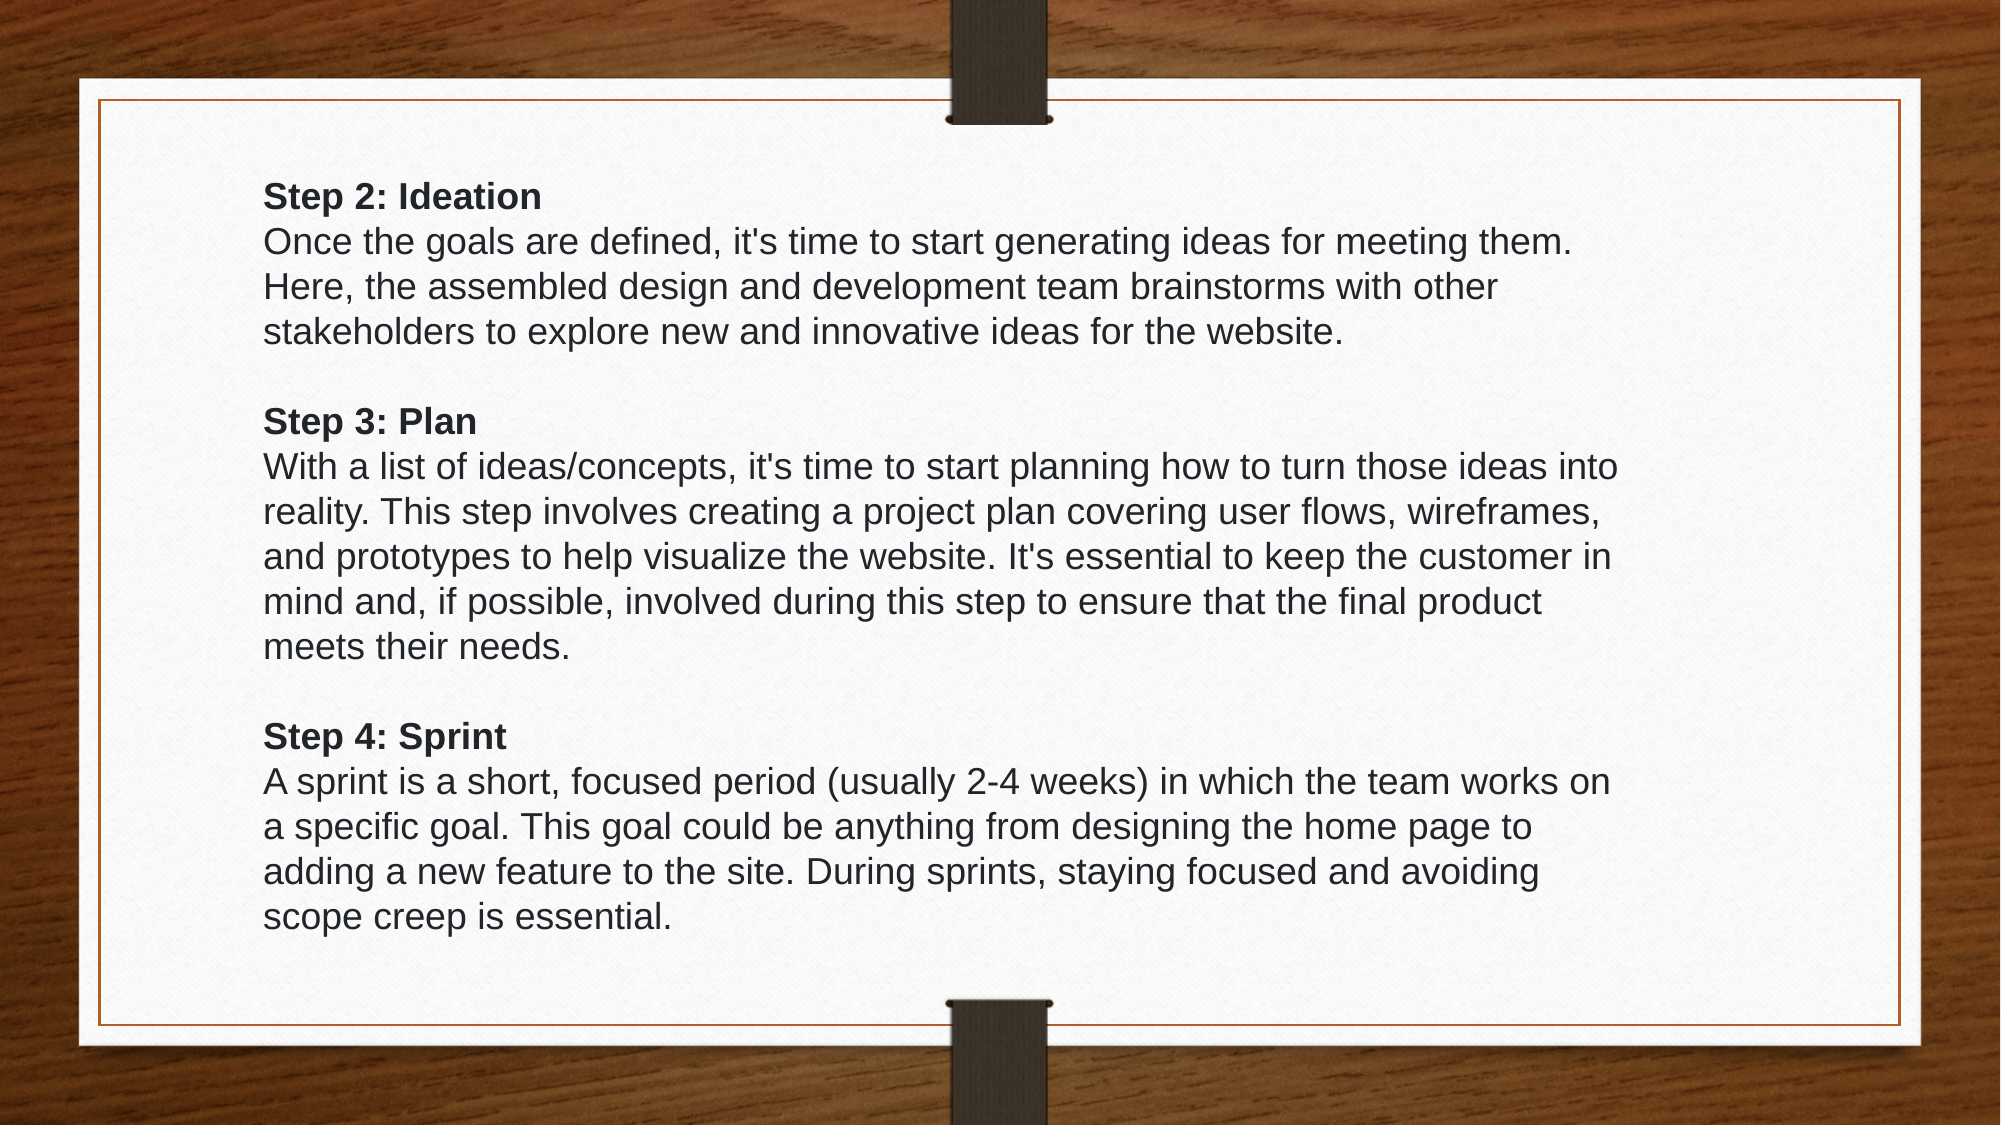

Step 2: Ideation
Once the goals are defined, it's time to start generating ideas for meeting them. Here, the assembled design and development team brainstorms with other stakeholders to explore new and innovative ideas for the website.

Step 3: Plan
With a list of ideas/concepts, it's time to start planning how to turn those ideas into reality. This step involves creating a project plan covering user flows, wireframes, and prototypes to help visualize the website. It's essential to keep the customer in mind and, if possible, involved during this step to ensure that the final product meets their needs.

Step 4: Sprint
A sprint is a short, focused period (usually 2-4 weeks) in which the team works on a specific goal. This goal could be anything from designing the home page to adding a new feature to the site. During sprints, staying focused and avoiding scope creep is essential.